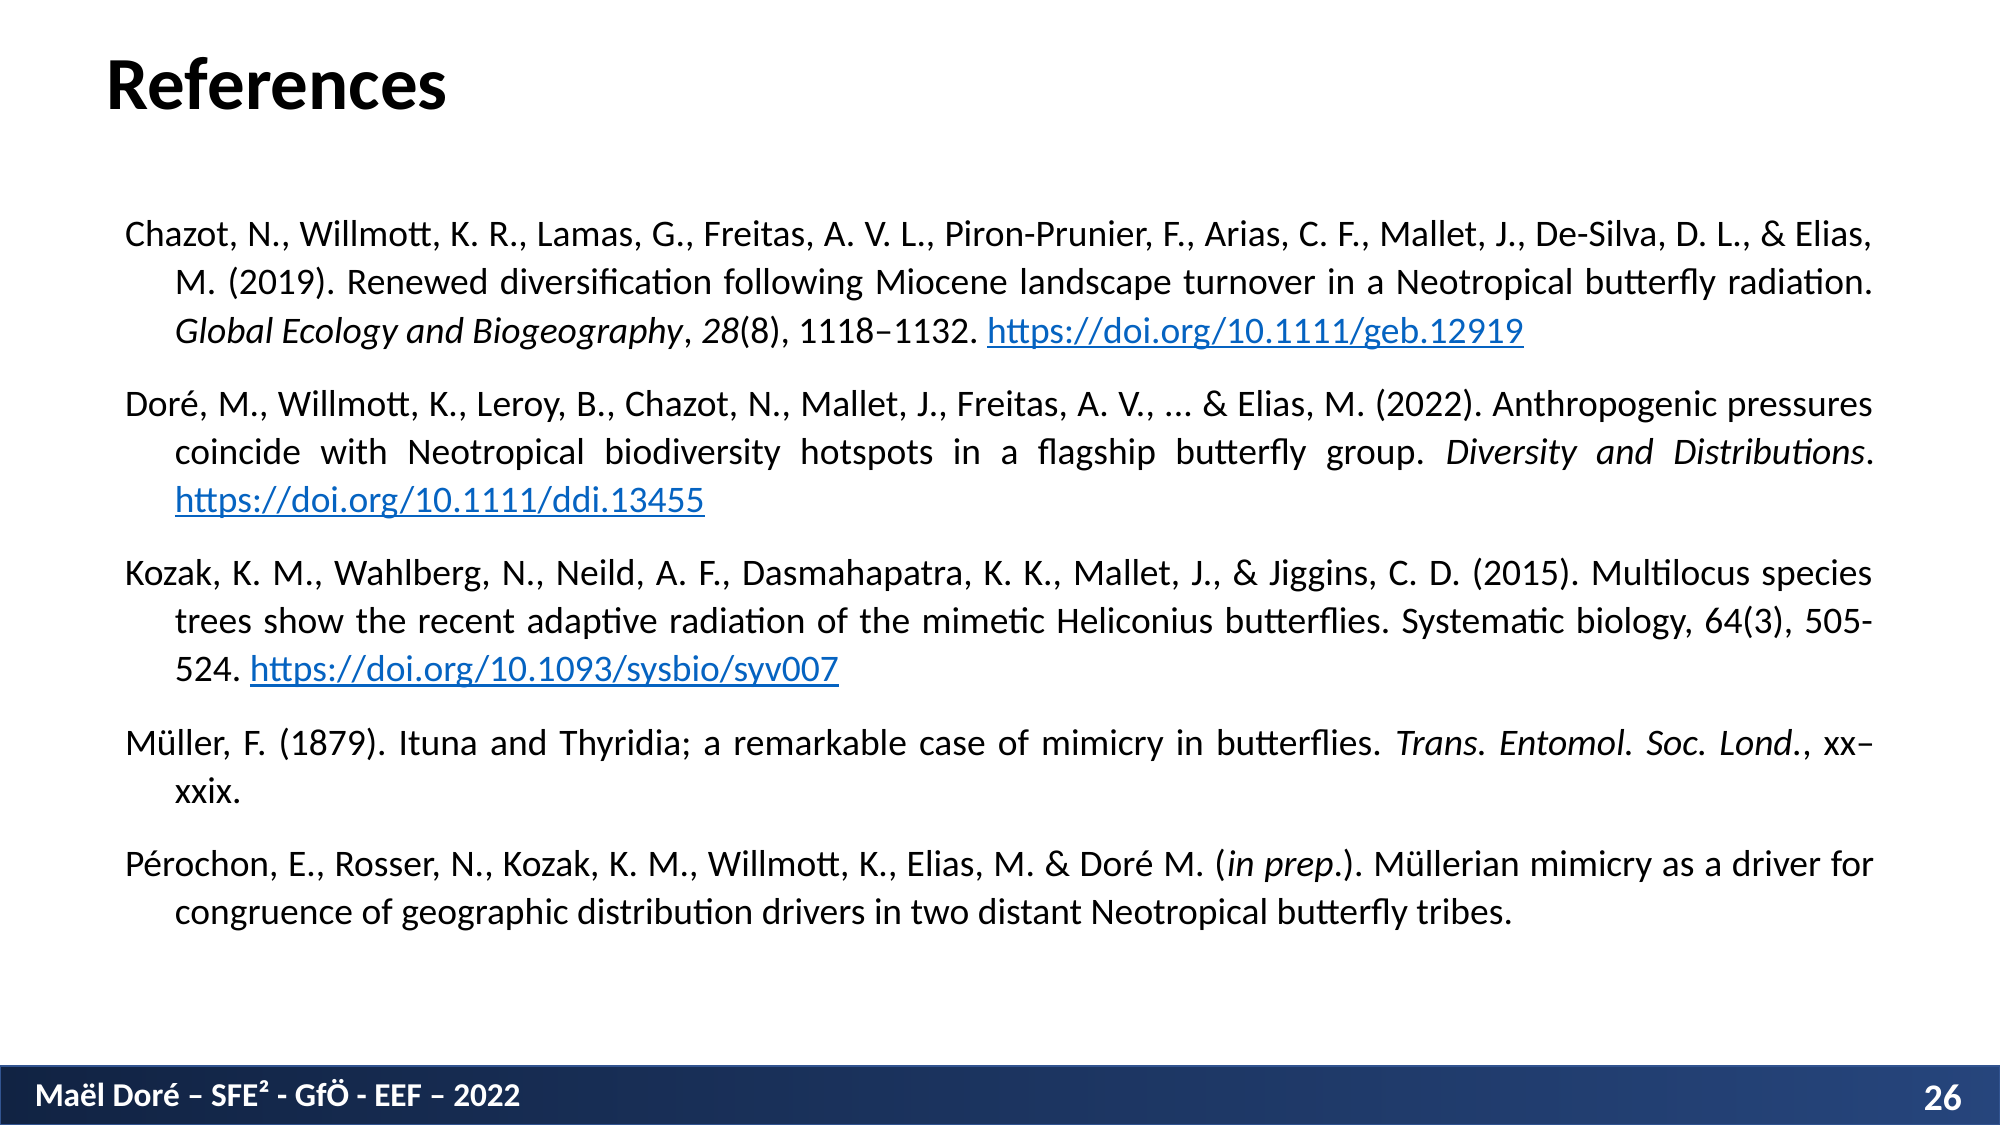

References
Chazot, N., Willmott, K. R., Lamas, G., Freitas, A. V. L., Piron-Prunier, F., Arias, C. F., Mallet, J., De-Silva, D. L., & Elias, M. (2019). Renewed diversification following Miocene landscape turnover in a Neotropical butterfly radiation. Global Ecology and Biogeography, 28(8), 1118–1132. https://doi.org/10.1111/geb.12919
Doré, M., Willmott, K., Leroy, B., Chazot, N., Mallet, J., Freitas, A. V., ... & Elias, M. (2022). Anthropogenic pressures coincide with Neotropical biodiversity hotspots in a flagship butterfly group. Diversity and Distributions. https://doi.org/10.1111/ddi.13455
Kozak, K. M., Wahlberg, N., Neild, A. F., Dasmahapatra, K. K., Mallet, J., & Jiggins, C. D. (2015). Multilocus species trees show the recent adaptive radiation of the mimetic Heliconius butterflies. Systematic biology, 64(3), 505-524. https://doi.org/10.1093/sysbio/syv007
Müller, F. (1879). Ituna and Thyridia; a remarkable case of mimicry in butterflies. Trans. Entomol. Soc. Lond., xx–xxix.
Pérochon, E., Rosser, N., Kozak, K. M., Willmott, K., Elias, M. & Doré M. (in prep.). Müllerian mimicry as a driver for congruence of geographic distribution drivers in two distant Neotropical butterfly tribes.

Maël Doré – SFE² - GfÖ - EEF – 2022
26